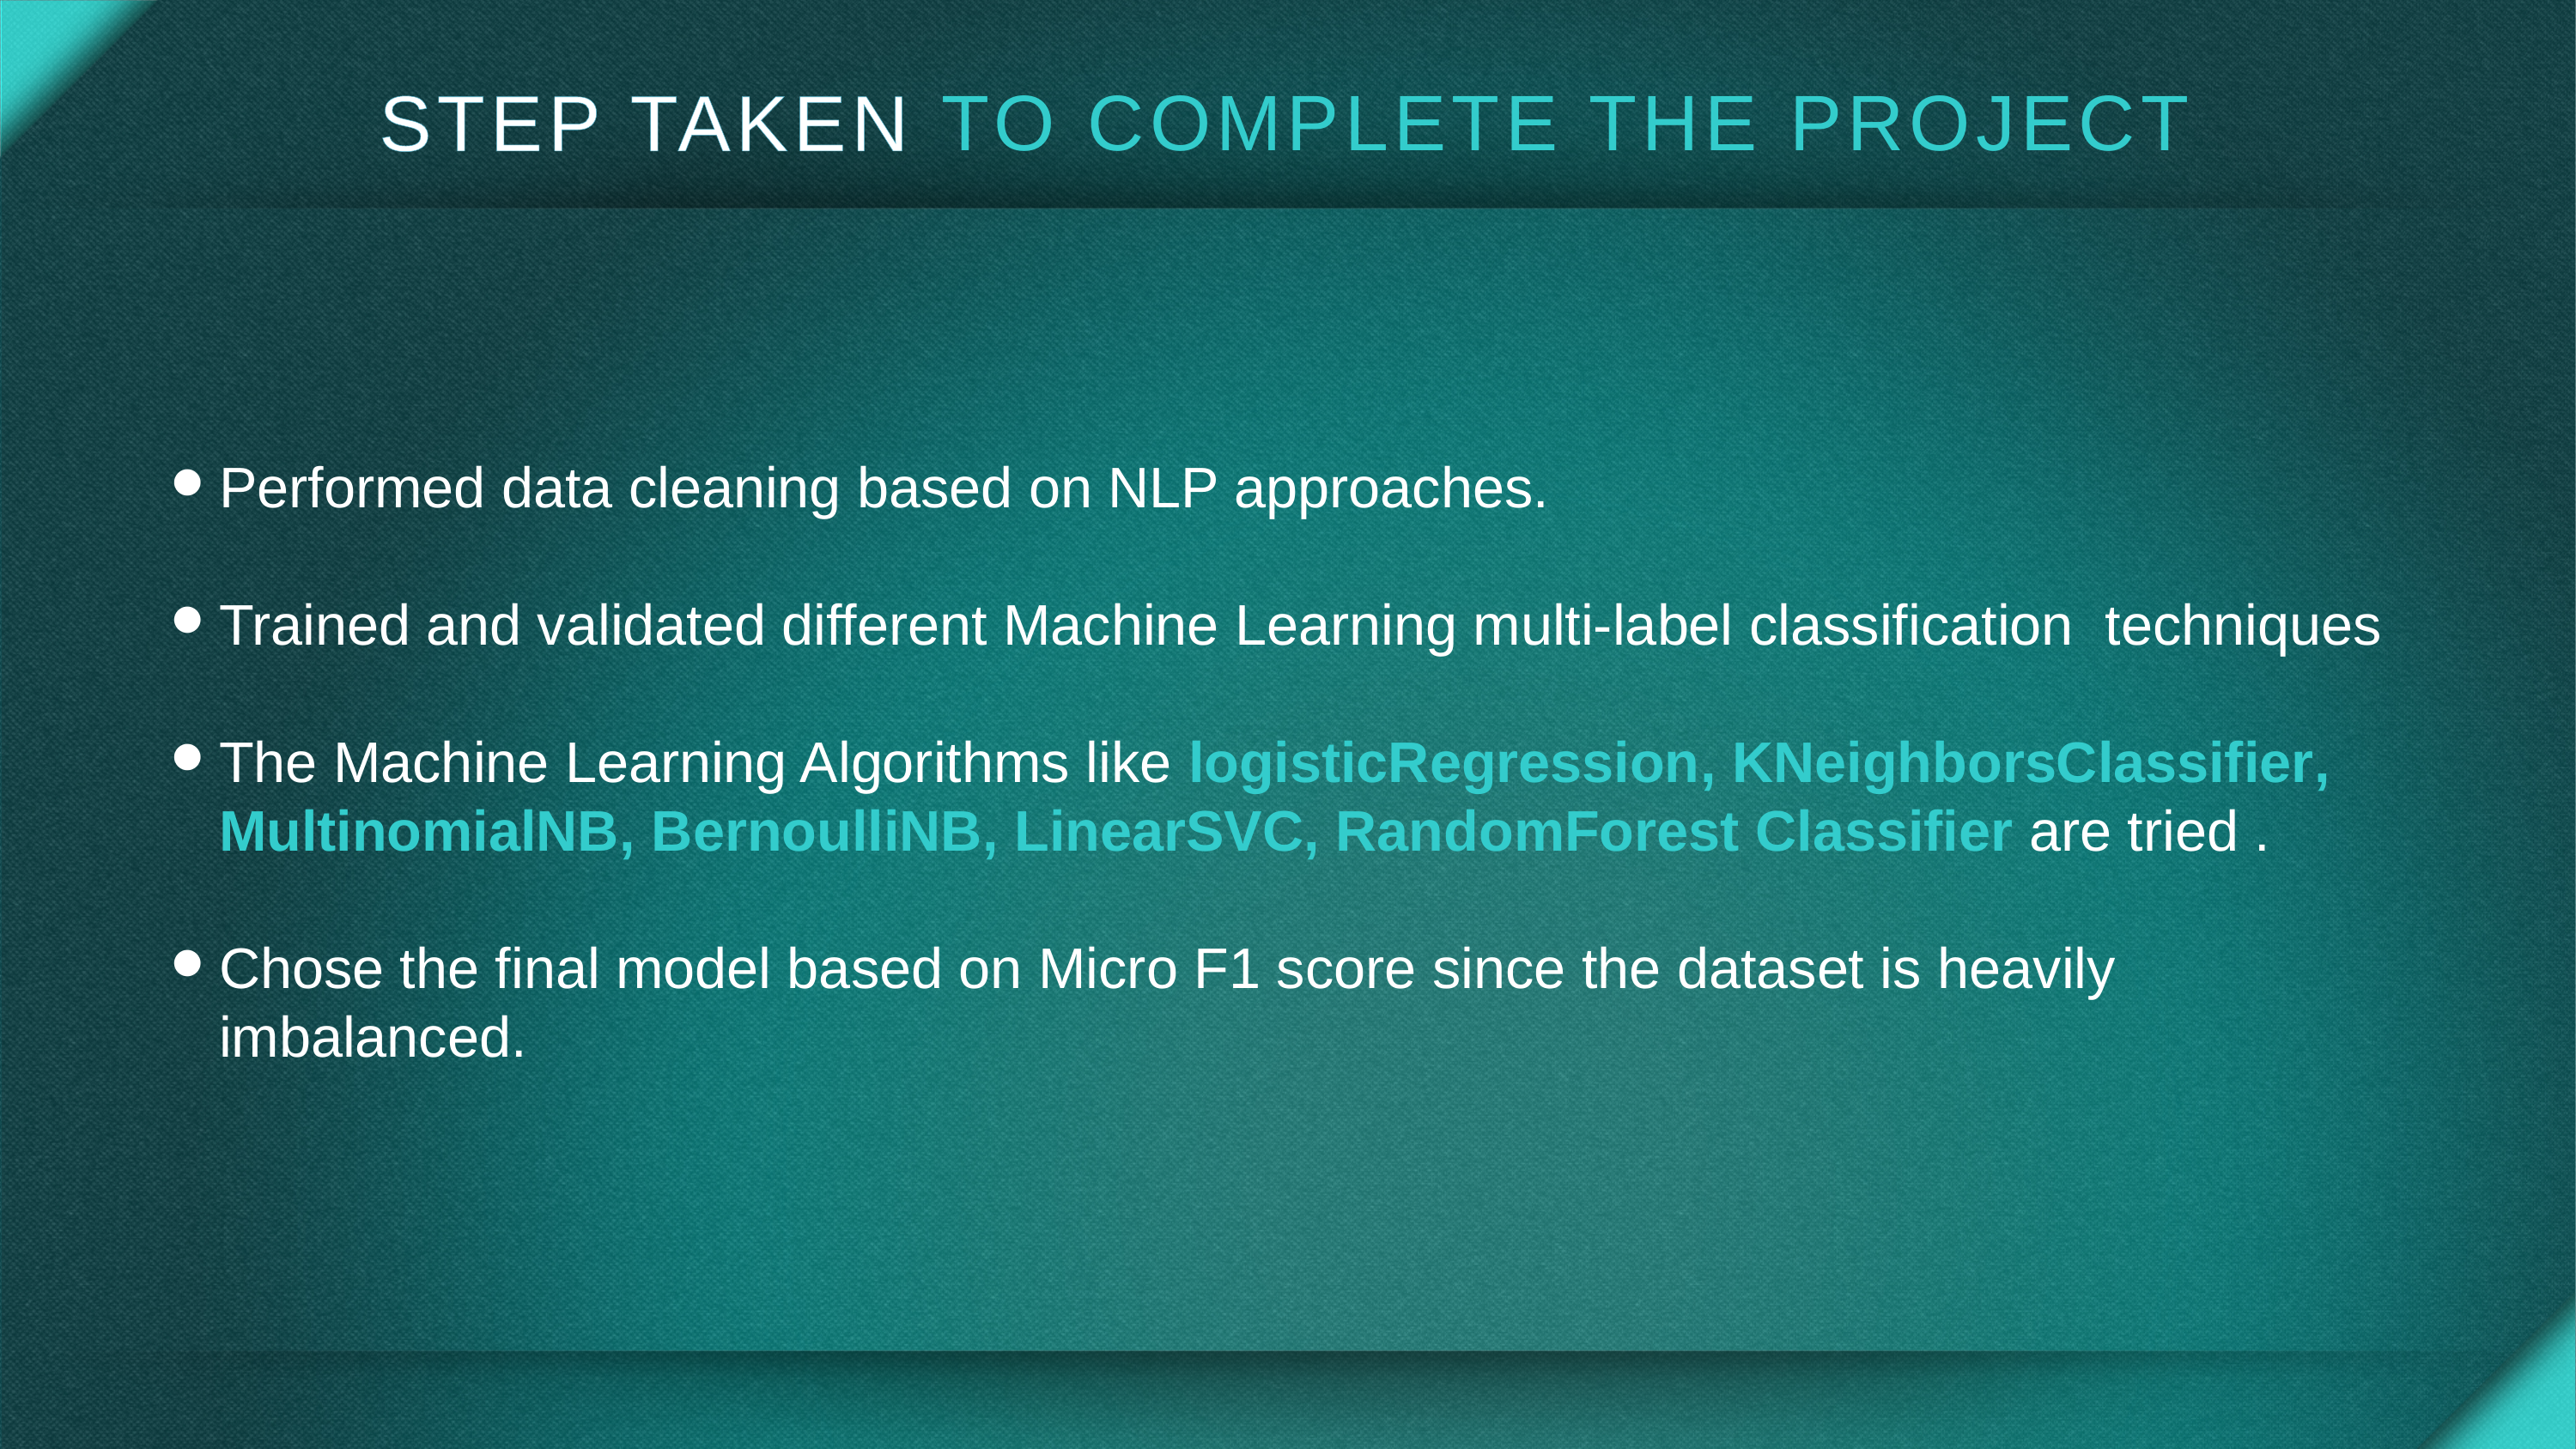

# STEP TAKEN TO COMPLETE THE PROJECT
Performed data cleaning based on NLP approaches.

Trained and validated different Machine Learning multi-label classification  techniques

The Machine Learning Algorithms like logisticRegression, KNeighborsClassifier, MultinomialNB, BernoulliNB, LinearSVC, RandomForest Classifier are tried .

Chose the final model based on Micro F1 score since the dataset is heavily imbalanced.
14